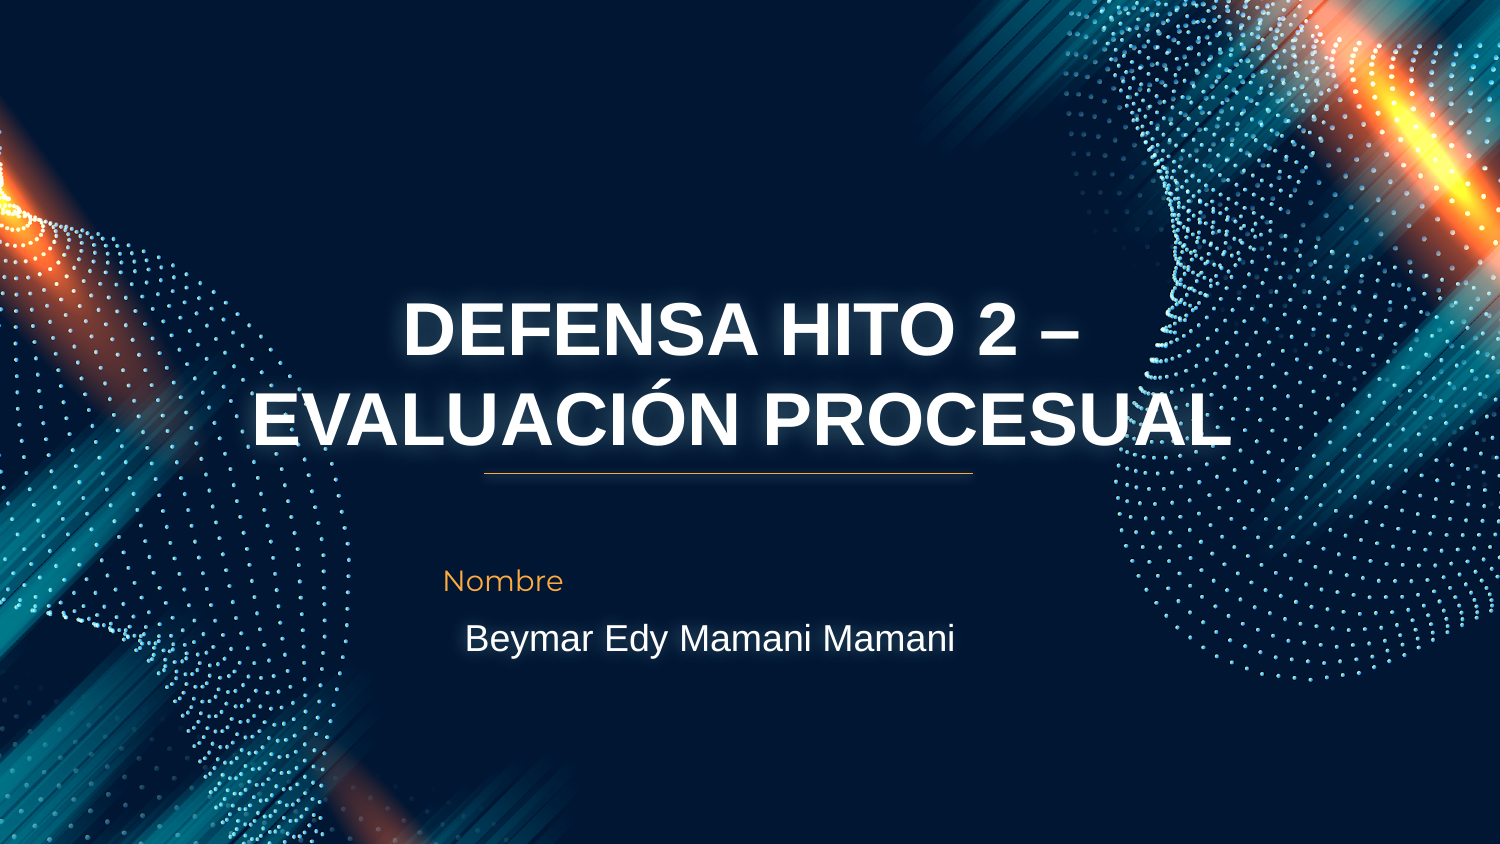

# DEFENSA HITO 2 – EVALUACIÓN PROCESUAL
Nombre
Beymar Edy Mamani Mamani